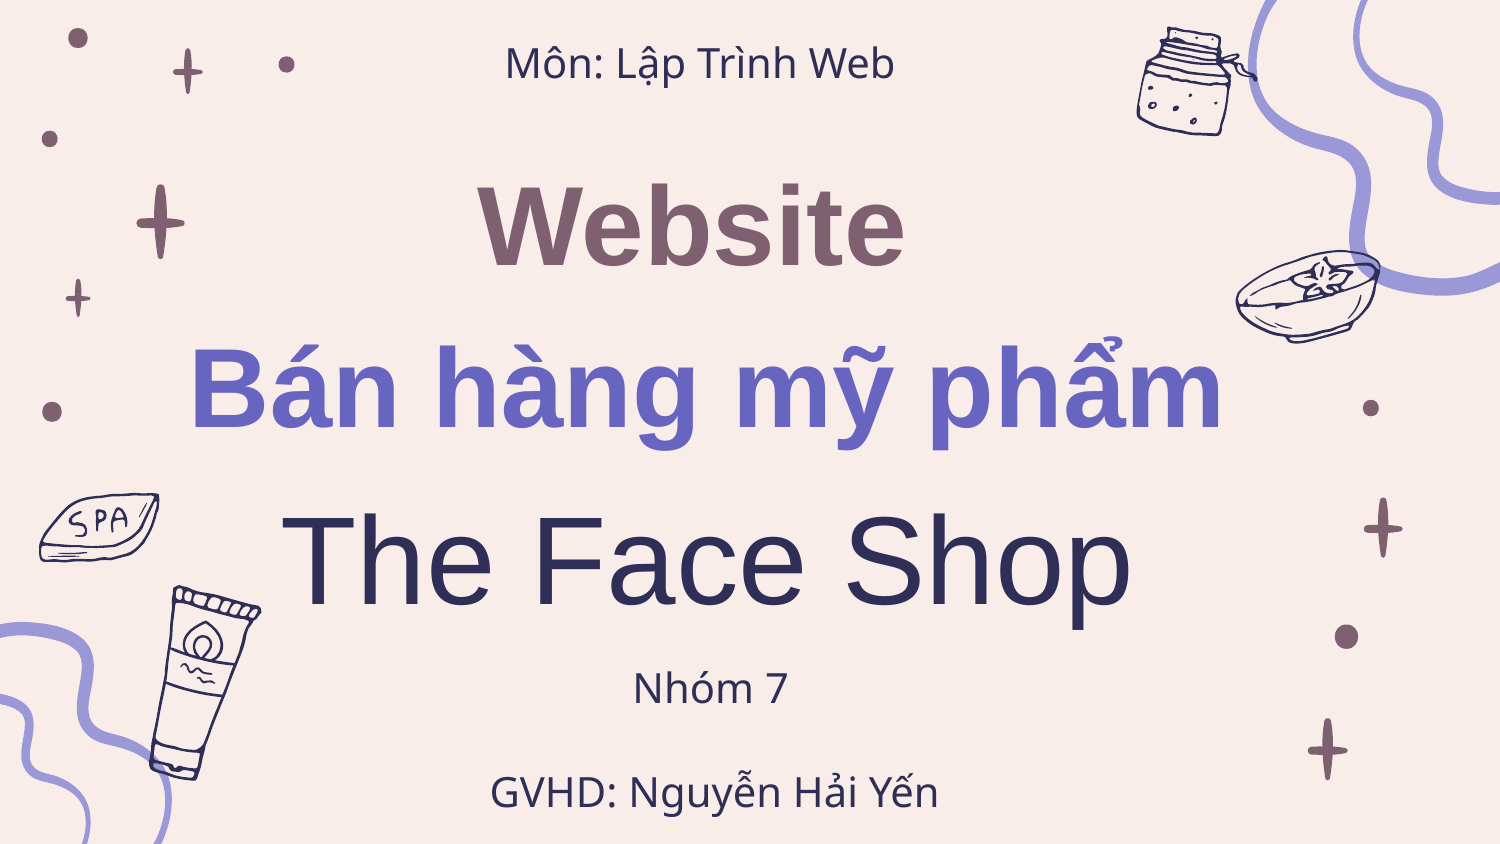

Môn: Lập Trình Web

# Website Bán hàng mỹ phẩm
The Face Shop

Nhóm 7

GVHD: Nguyễn Hải Yến